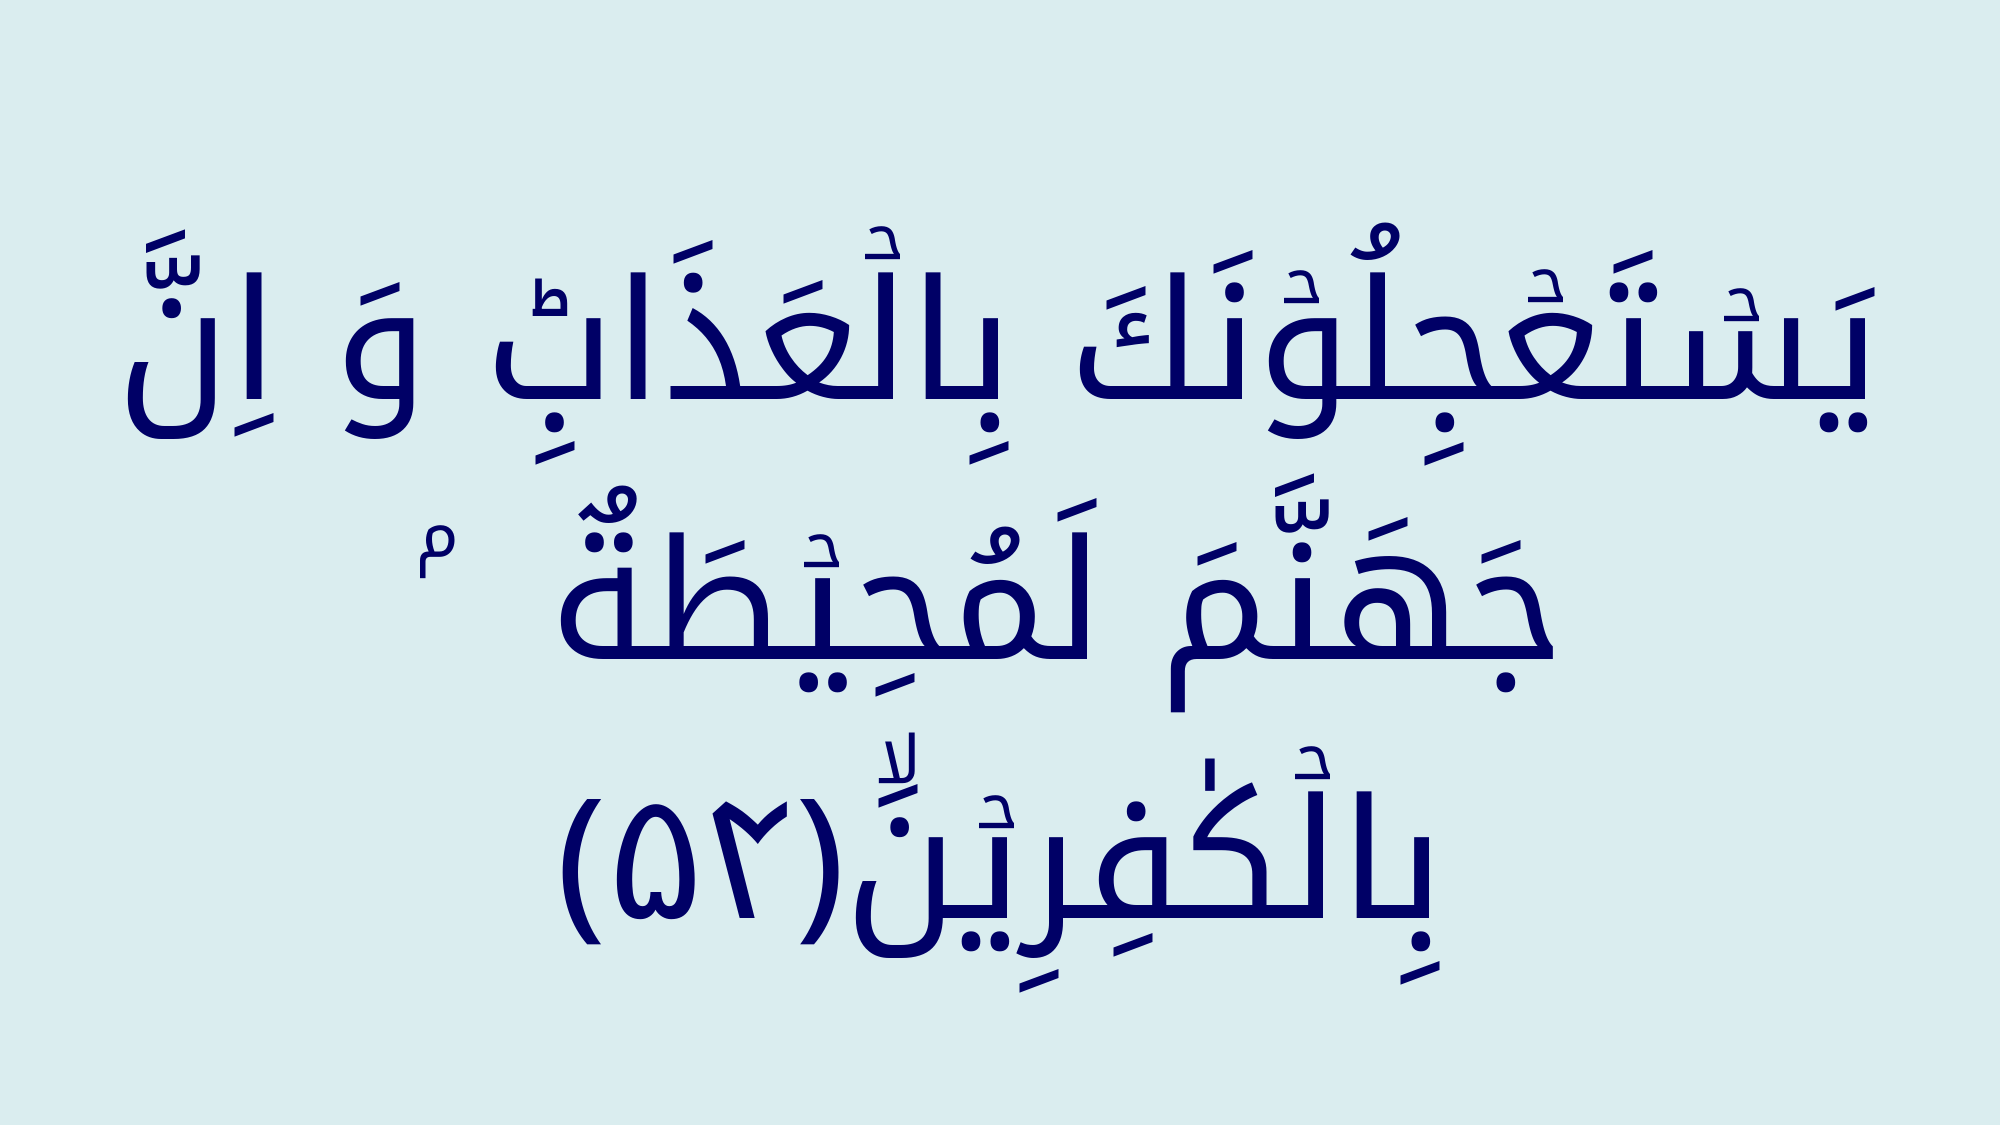

يَسۡتَعۡجِلُوۡنَكَ بِالۡعَذَابِؕ وَ اِنَّ جَهَنَّمَ لَمُحِيۡطَةٌ  ۢ بِالۡكٰفِرِيۡنَۙ‏﴿﻿۵۴﻿﴾